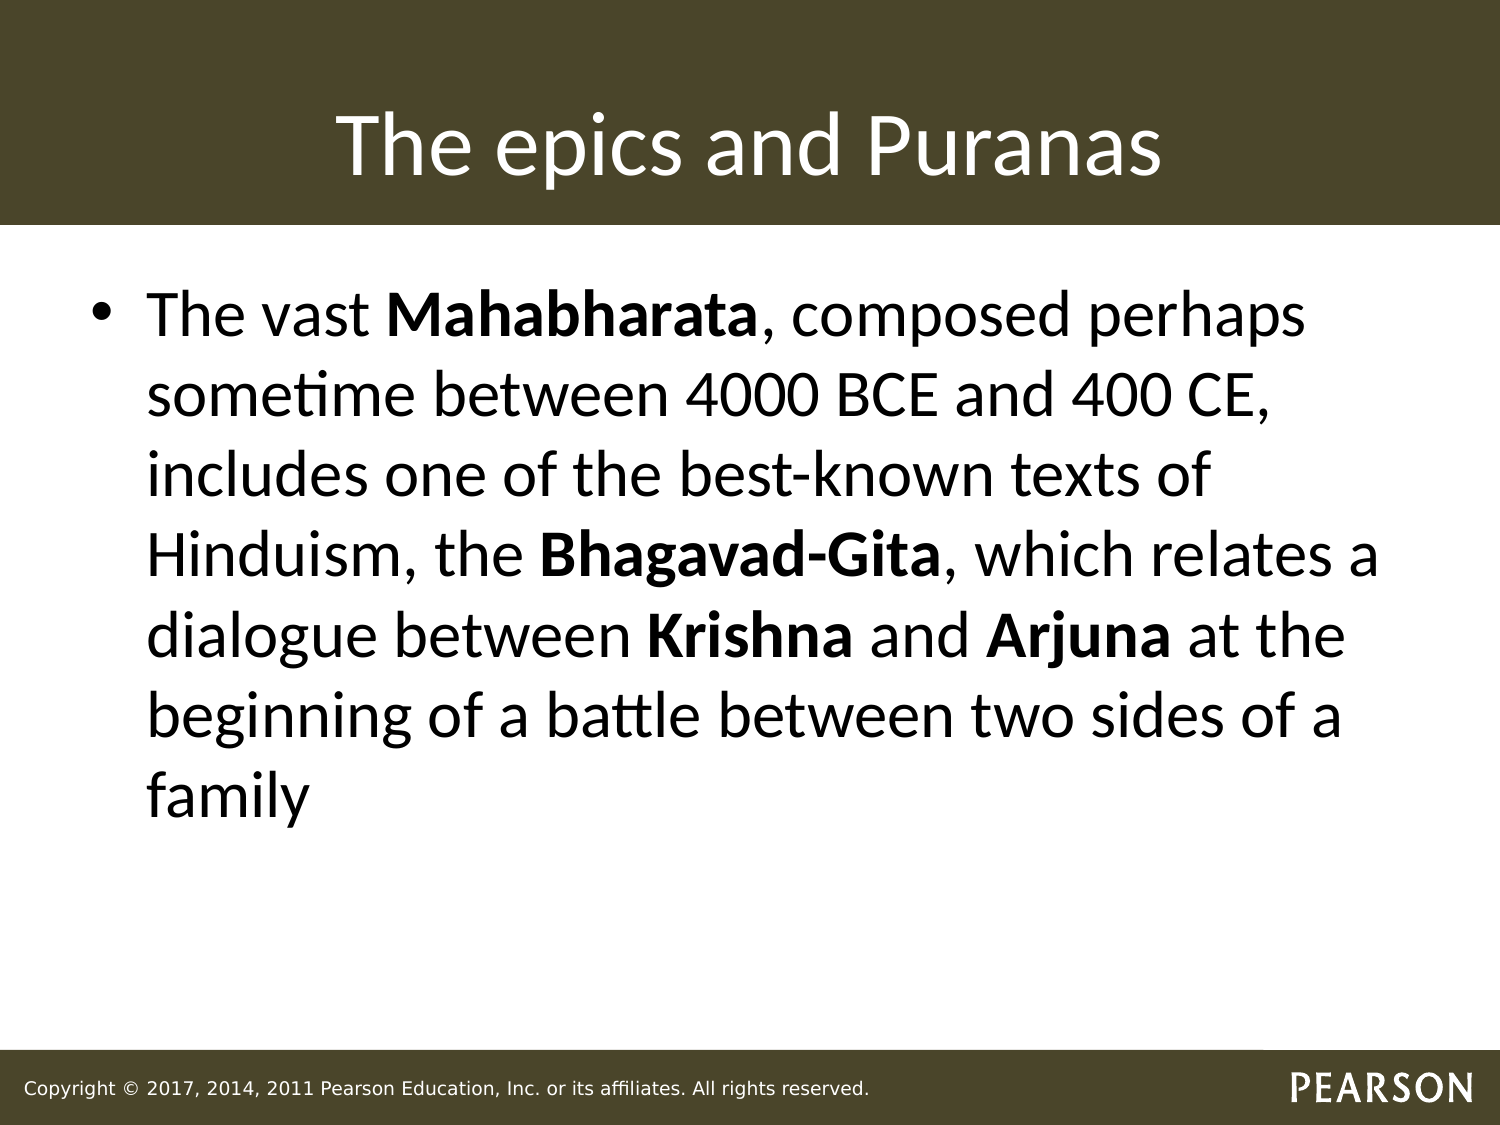

# The epics and Puranas
The vast Mahabharata, composed perhaps sometime between 4000 BCE and 400 CE, includes one of the best-known texts of Hinduism, the Bhagavad-Gita, which relates a dialogue between Krishna and Arjuna at the beginning of a battle between two sides of a family